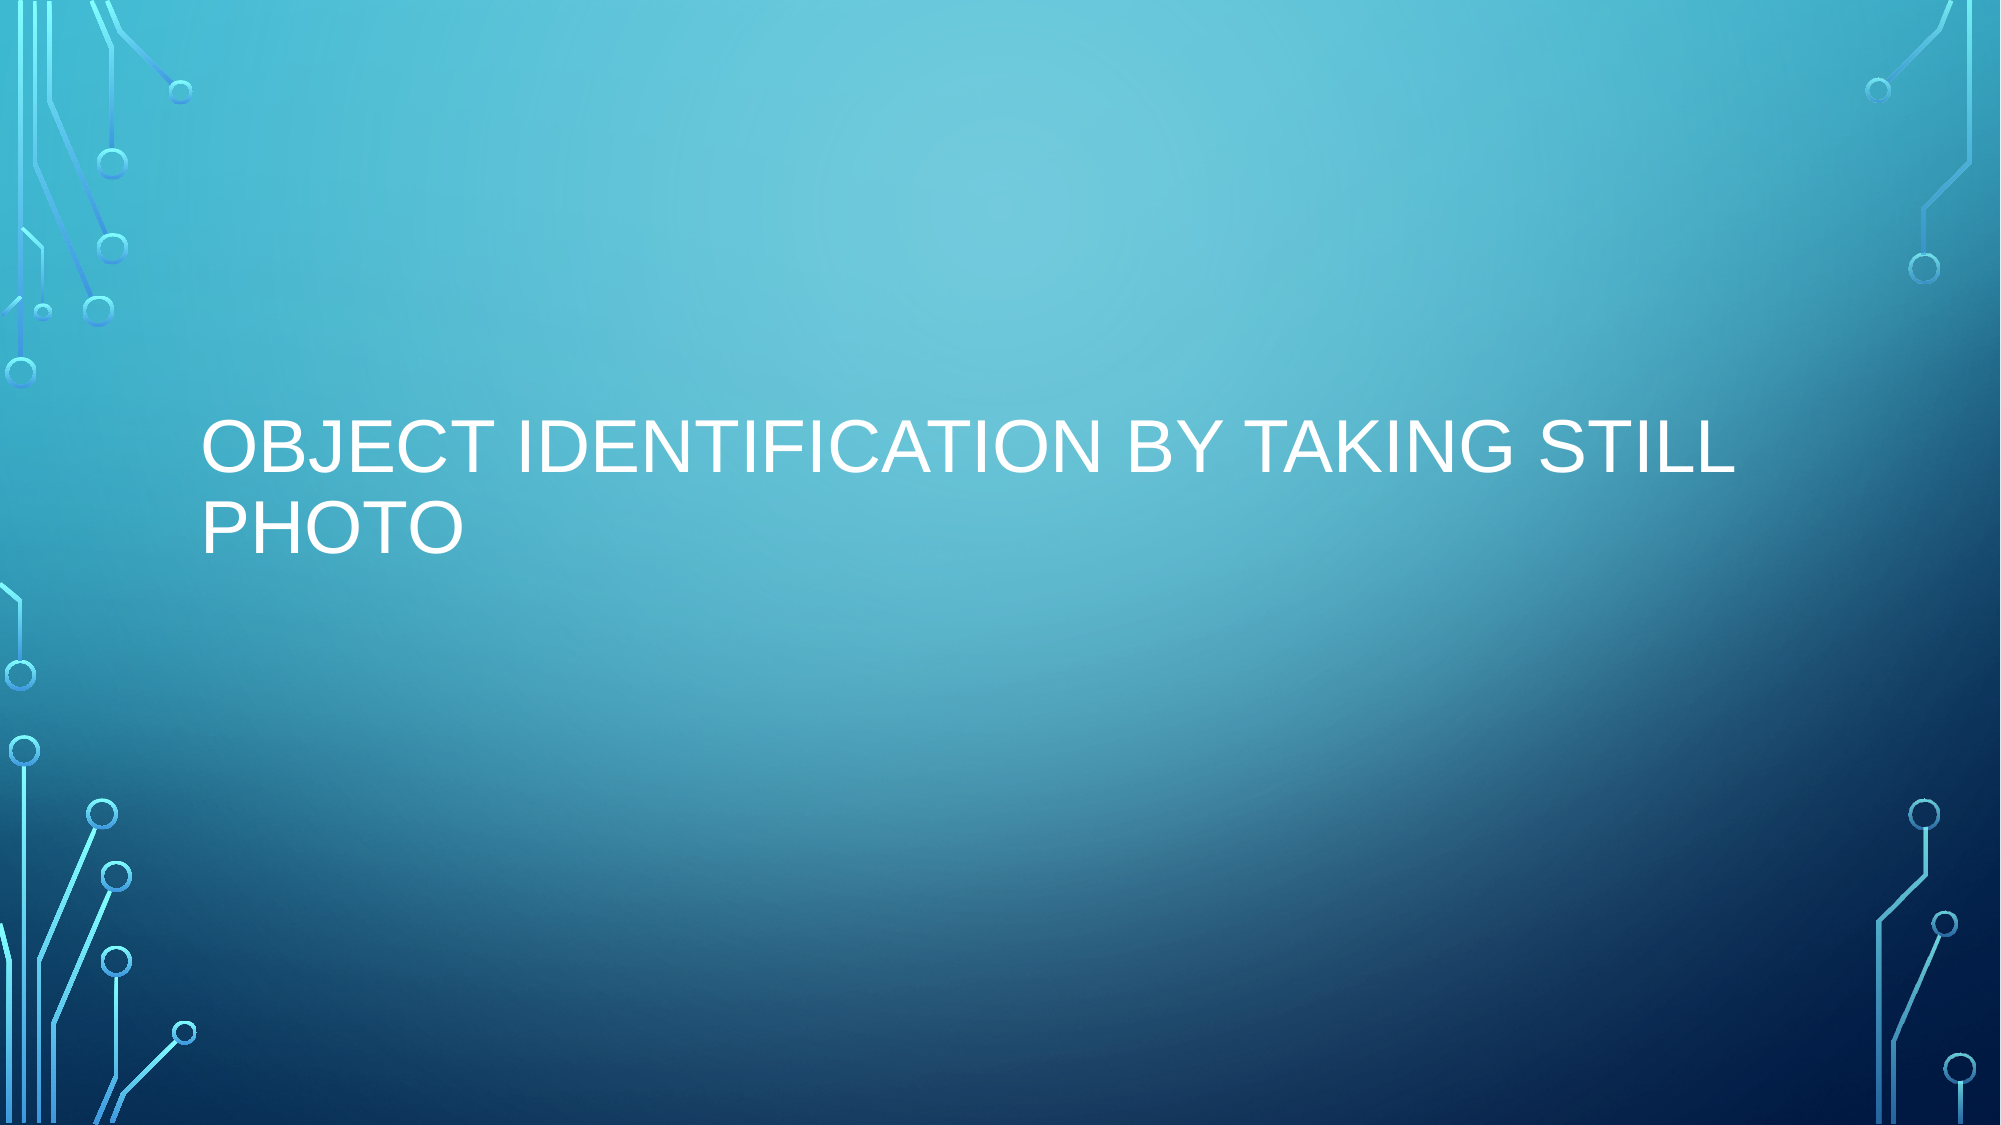

# object Identification by taking still photo